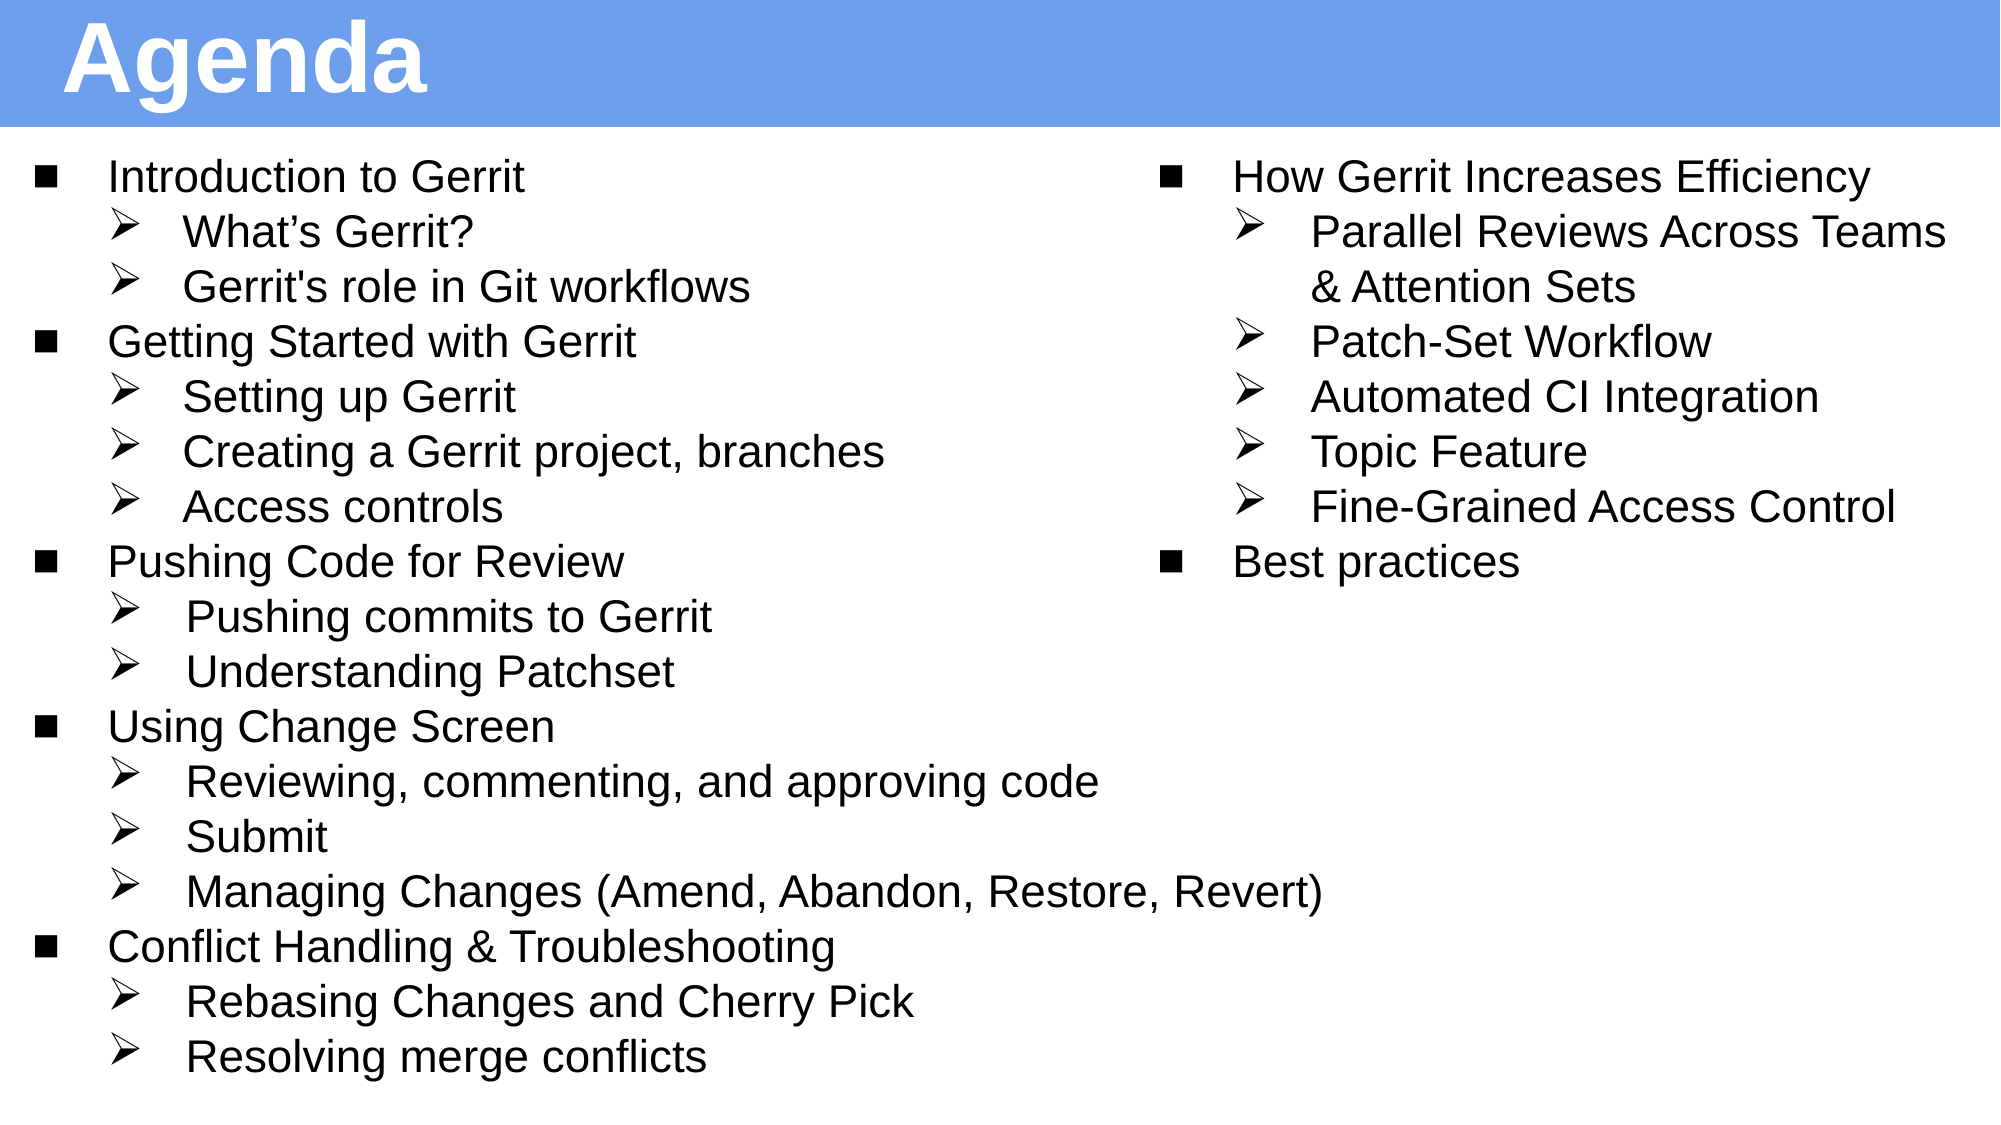

# Agenda

Introduction to Gerrit
What’s Gerrit?
Gerrit's role in Git workflows
Getting Started with Gerrit
Setting up Gerrit
Creating a Gerrit project, branches
Access controls
Pushing Code for Review
Pushing commits to Gerrit
Understanding Patchset
Using Change Screen
Reviewing, commenting, and approving code
Submit
Managing Changes (Amend, Abandon, Restore, Revert)
Conflict Handling & Troubleshooting
Rebasing Changes and Cherry Pick
Resolving merge conflicts
How Gerrit Increases Efficiency
Parallel Reviews Across Teams & Attention Sets
Patch-Set Workflow
Automated CI Integration
Topic Feature
Fine-Grained Access Control
Best practices